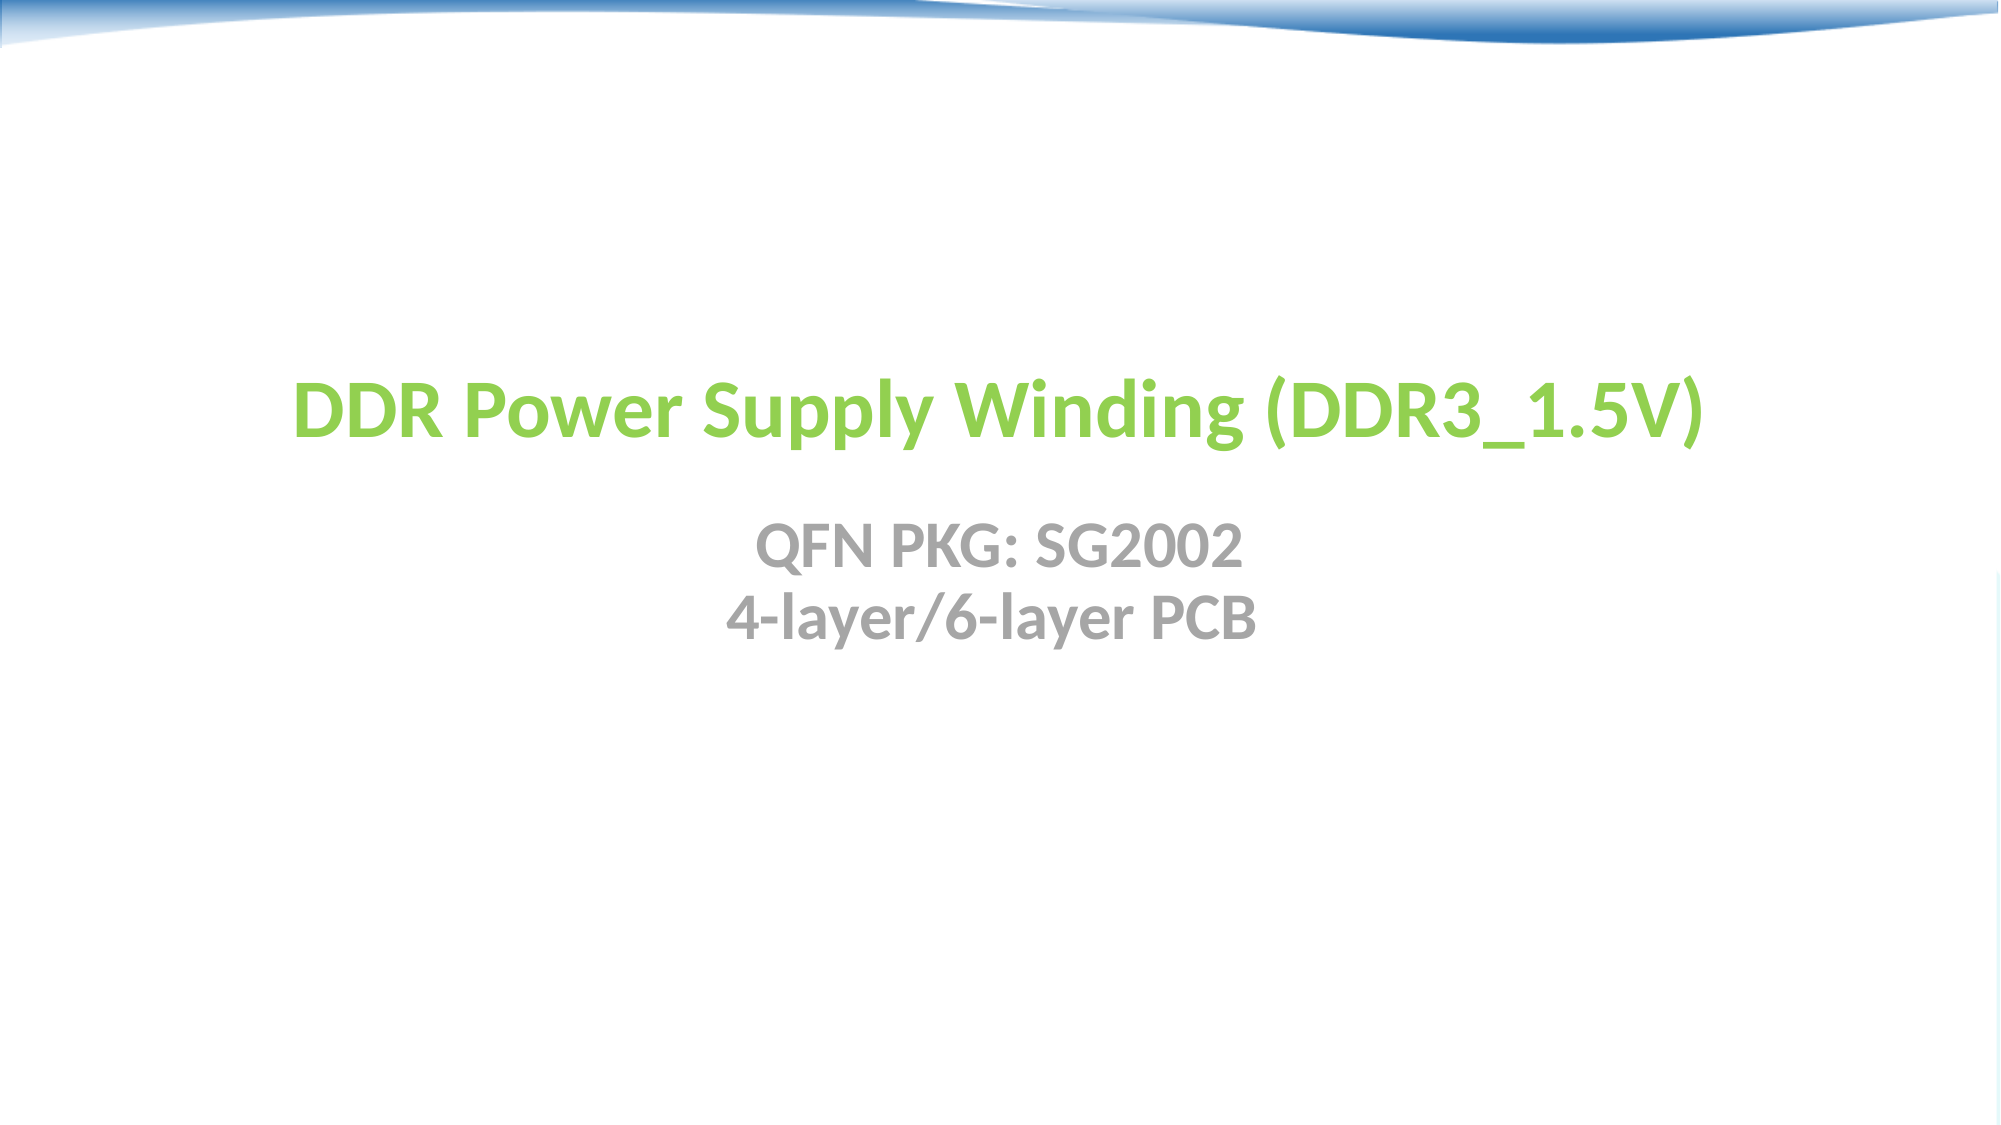

DDR Power Supply Winding (DDR3_1.5V)
QFN PKG: SG2002
4-layer/6-layer PCB